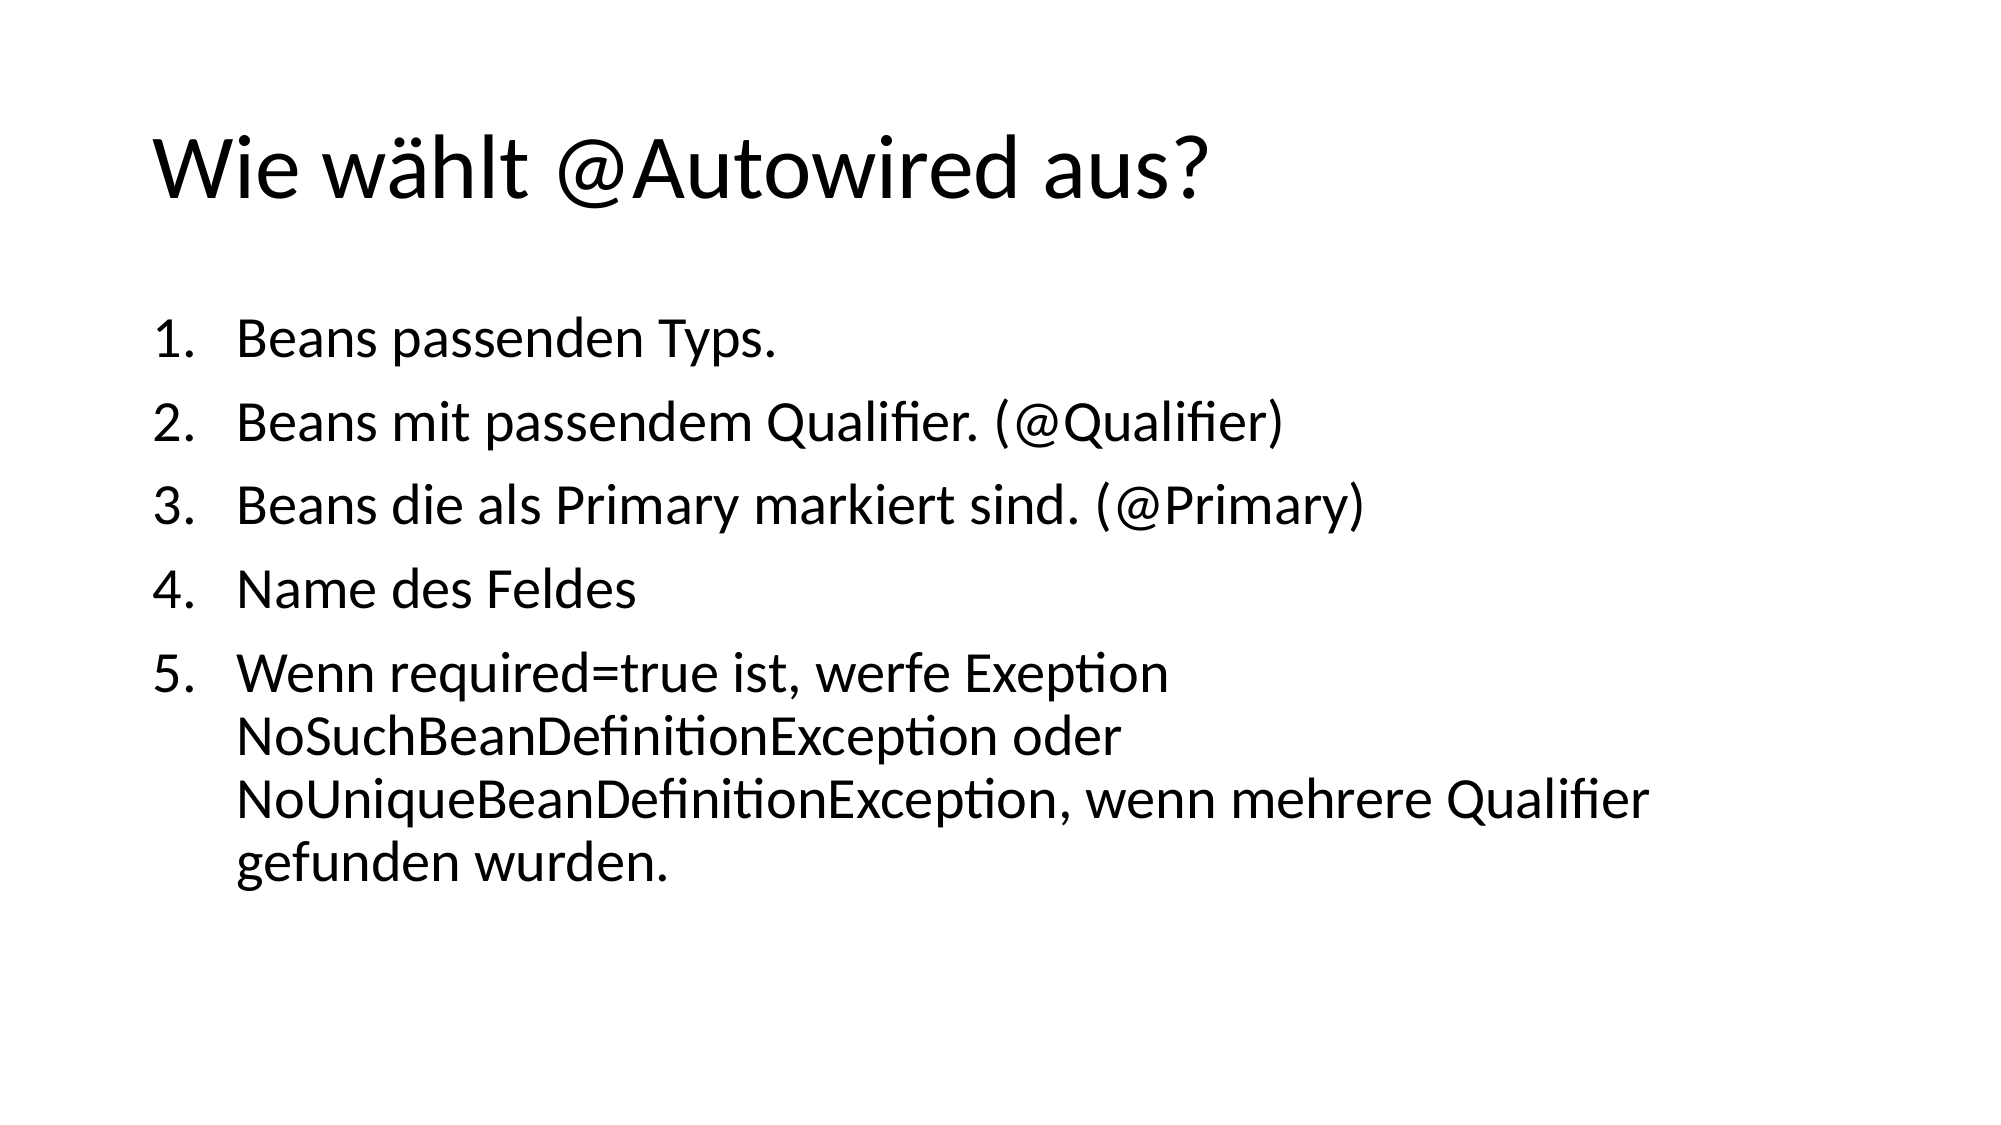

# Wie wählt @Autowired aus?
Beans passenden Typs.
Beans mit passendem Qualifier. (@Qualifier)
Beans die als Primary markiert sind. (@Primary)
Name des Feldes
Wenn required=true ist, werfe Exeption NoSuchBeanDefinitionException oder NoUniqueBeanDefinitionException, wenn mehrere Qualifier gefunden wurden.